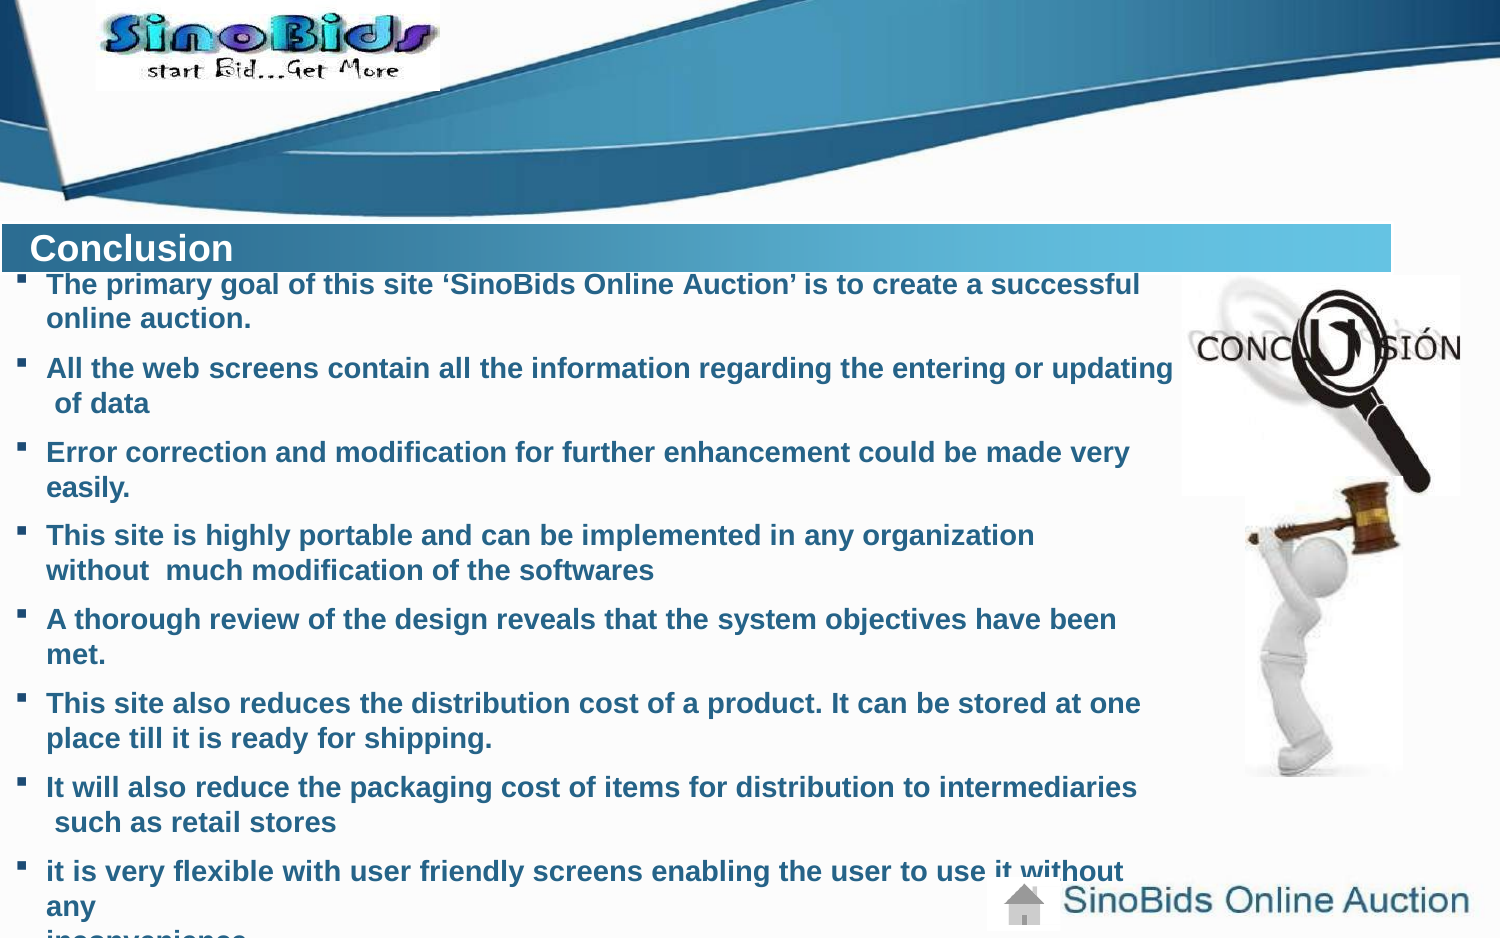

# Conclusion
The primary goal of this site ‘SinoBids Online Auction’ is to create a successful

online auction.
All the web screens contain all the information regarding the entering or updating  of data
Error correction and modification for further enhancement could be made very
easily.
This site is highly portable and can be implemented in any organization without  much modification of the softwares
A thorough review of the design reveals that the system objectives have been met.
This site also reduces the distribution cost of a product. It can be stored at one
place till it is ready for shipping.
It will also reduce the packaging cost of items for distribution to intermediaries  such as retail stores
it is very flexible with user friendly screens enabling the user to use it without any
inconvenience
It will also protect goods from damages and keep them safe